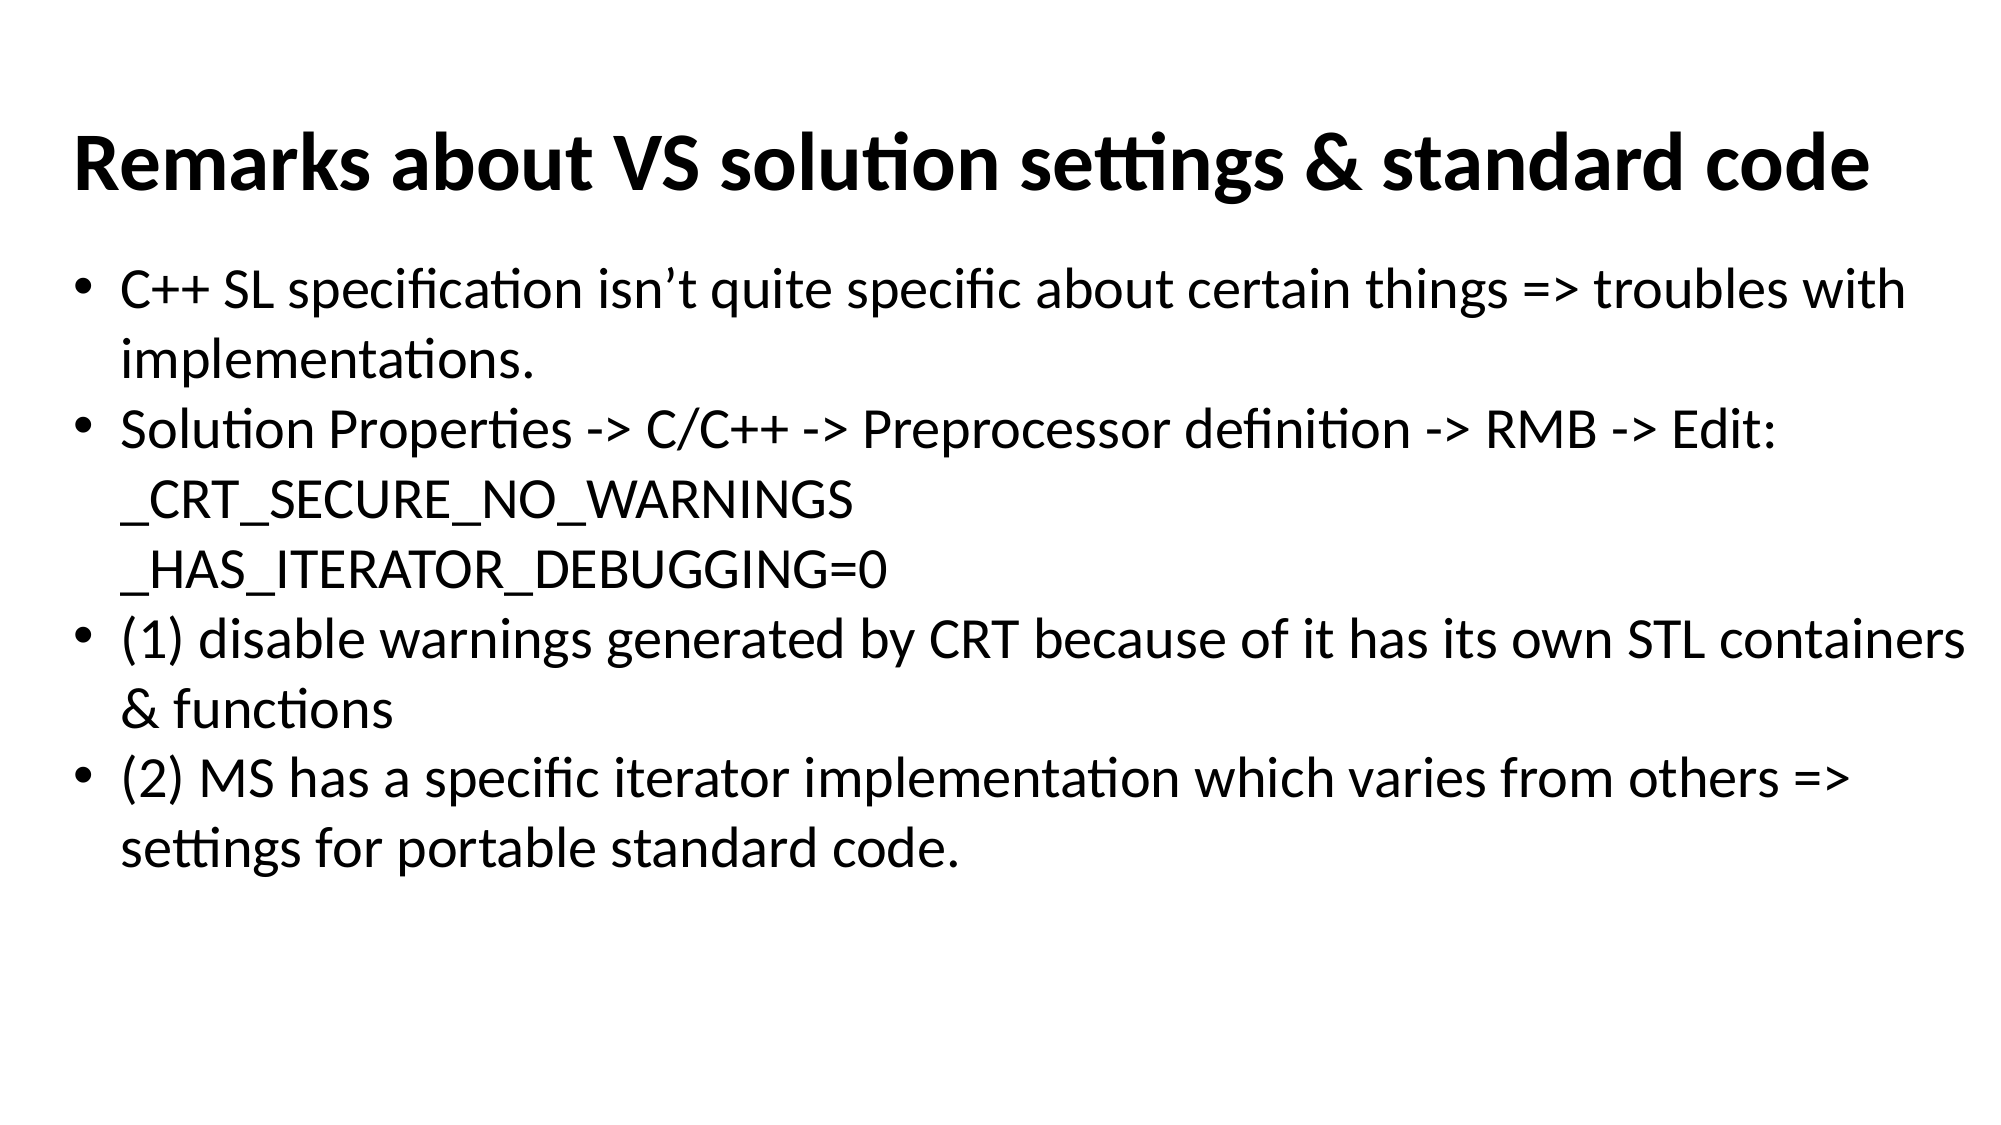

Remarks about VS solution settings & standard code
C++ SL specification isn’t quite specific about certain things => troubles with implementations.
Solution Properties -> C/C++ -> Preprocessor definition -> RMB -> Edit:
_CRT_SECURE_NO_WARNINGS
_HAS_ITERATOR_DEBUGGING=0
(1) disable warnings generated by CRT because of it has its own STL containers & functions
(2) MS has a specific iterator implementation which varies from others => settings for portable standard code.